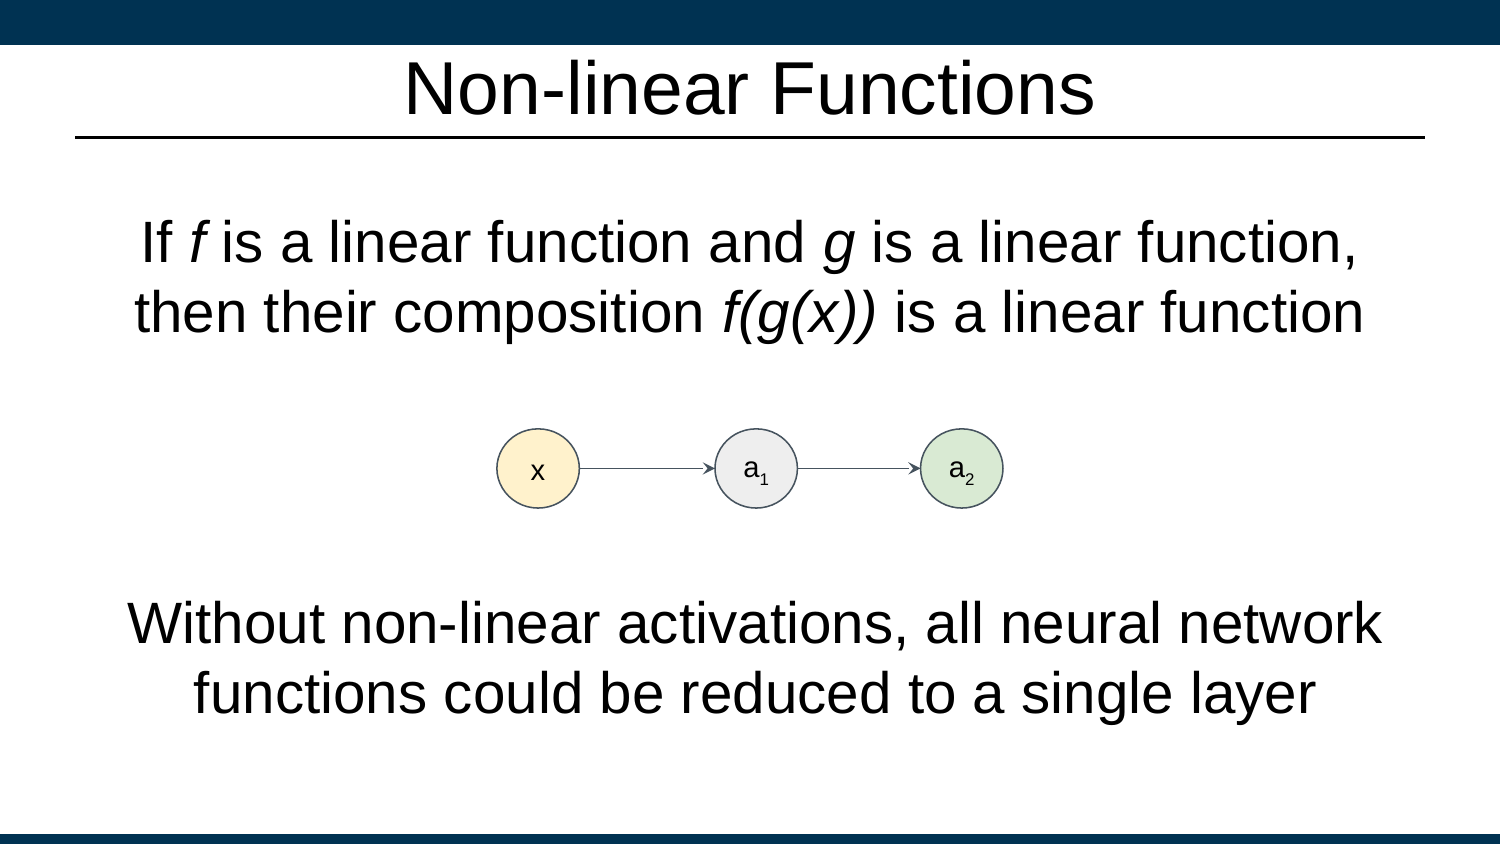

# Non-linear Functions
If f is a linear function and g is a linear function, then their composition f(g(x)) is a linear function
x
a1
a2
Without non-linear activations, all neural network functions could be reduced to a single layer